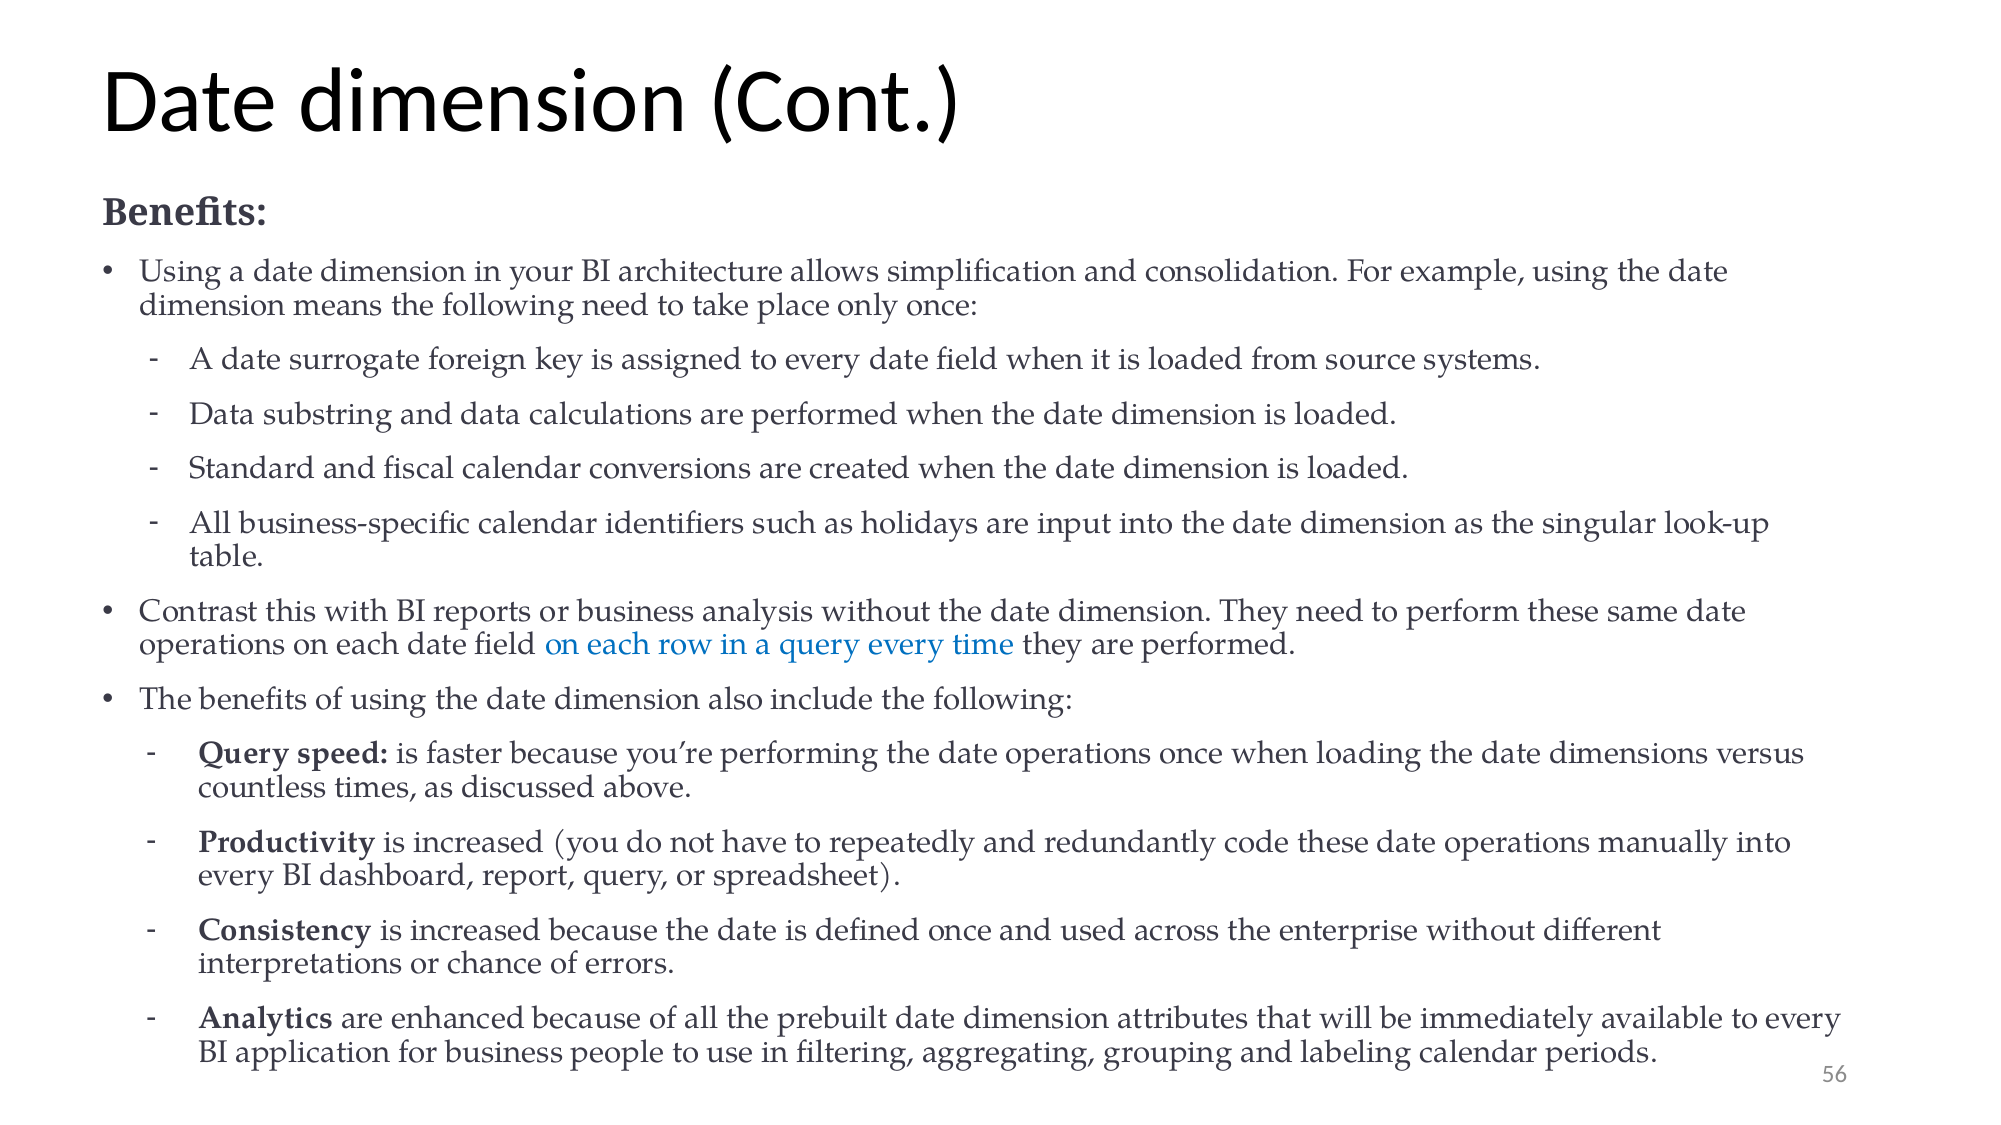

# Date dimension (Cont.)
Benefits:
Using a date dimension in your BI architecture allows simplification and consolidation. For example, using the date dimension means the following need to take place only once:
A date surrogate foreign key is assigned to every date field when it is loaded from source systems.
Data substring and data calculations are performed when the date dimension is loaded.
Standard and fiscal calendar conversions are created when the date dimension is loaded.
All business-specific calendar identifiers such as holidays are input into the date dimension as the singular look-up table.
Contrast this with BI reports or business analysis without the date dimension. They need to perform these same date operations on each date field on each row in a query every time they are performed.
The benefits of using the date dimension also include the following:
Query speed: is faster because you’re performing the date operations once when loading the date dimensions versus countless times, as discussed above.
Productivity is increased (you do not have to repeatedly and redundantly code these date operations manually into every BI dashboard, report, query, or spreadsheet).
Consistency is increased because the date is defined once and used across the enterprise without different interpretations or chance of errors.
Analytics are enhanced because of all the prebuilt date dimension attributes that will be immediately available to every BI application for business people to use in filtering, aggregating, grouping and labeling calendar periods.

56